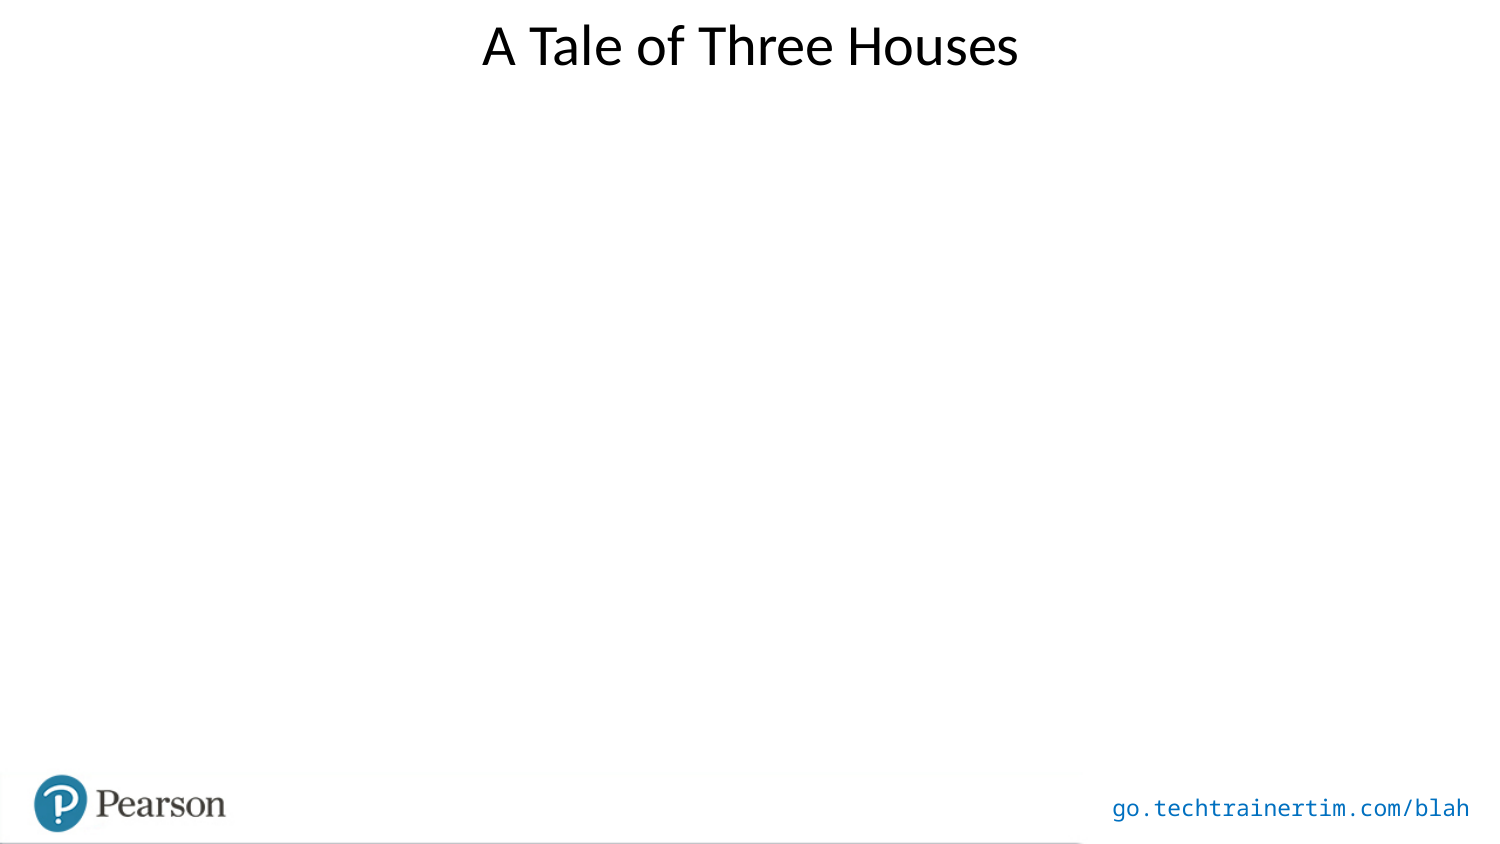

# A Tale of Three Houses
go.techtrainertim.com/blah